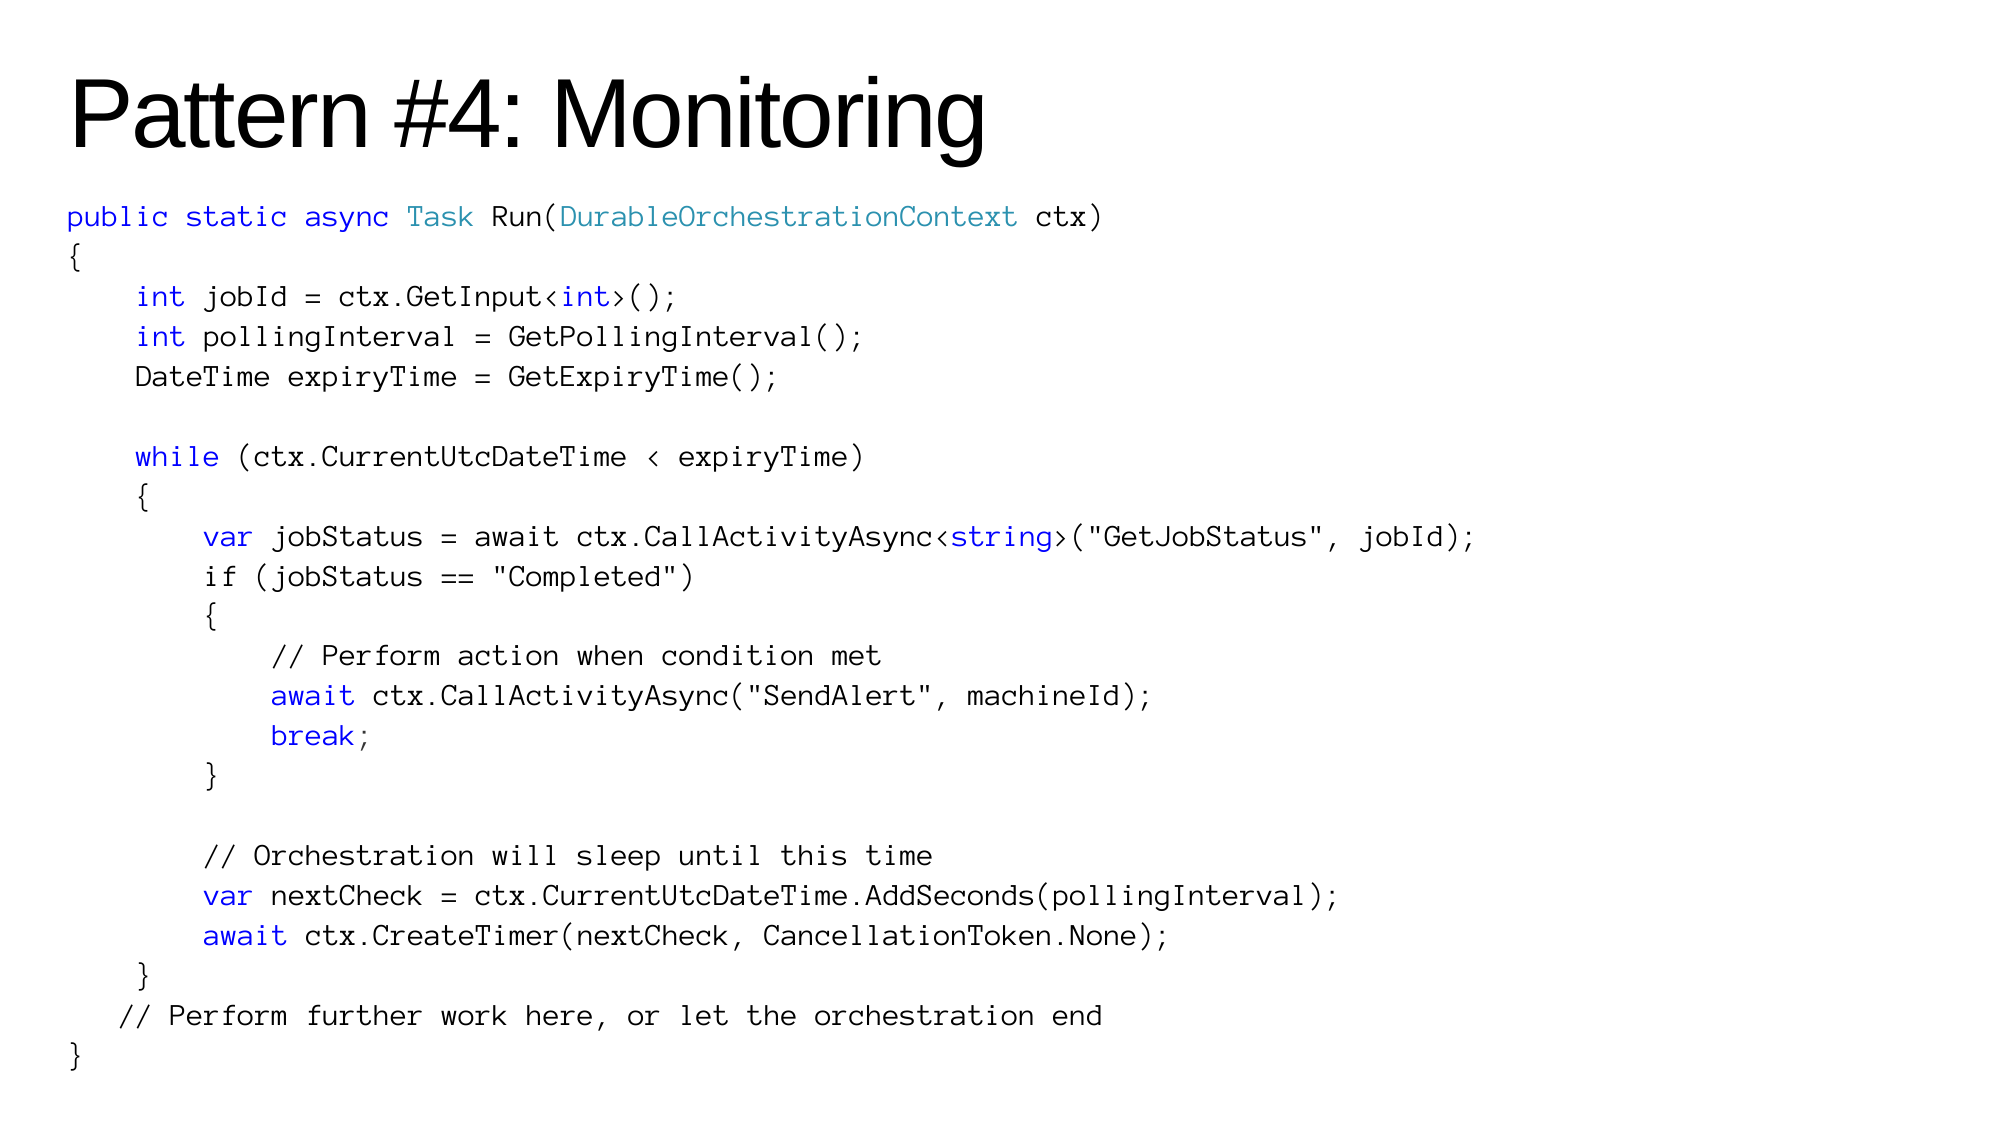

# Pattern #4: Monitoring
public static async Task Run(DurableOrchestrationContext ctx)
{
    int jobId = ctx.GetInput<int>();
    int pollingInterval = GetPollingInterval();
    DateTime expiryTime = GetExpiryTime();

    while (ctx.CurrentUtcDateTime < expiryTime)
    {
        var jobStatus = await ctx.CallActivityAsync<string>("GetJobStatus", jobId);
        if (jobStatus == "Completed")
        {
            // Perform action when condition met
            await ctx.CallActivityAsync("SendAlert", machineId);
            break;
        }

        // Orchestration will sleep until this time
        var nextCheck = ctx.CurrentUtcDateTime.AddSeconds(pollingInterval);
        await ctx.CreateTimer(nextCheck, CancellationToken.None);
    }
   // Perform further work here, or let the orchestration end
}